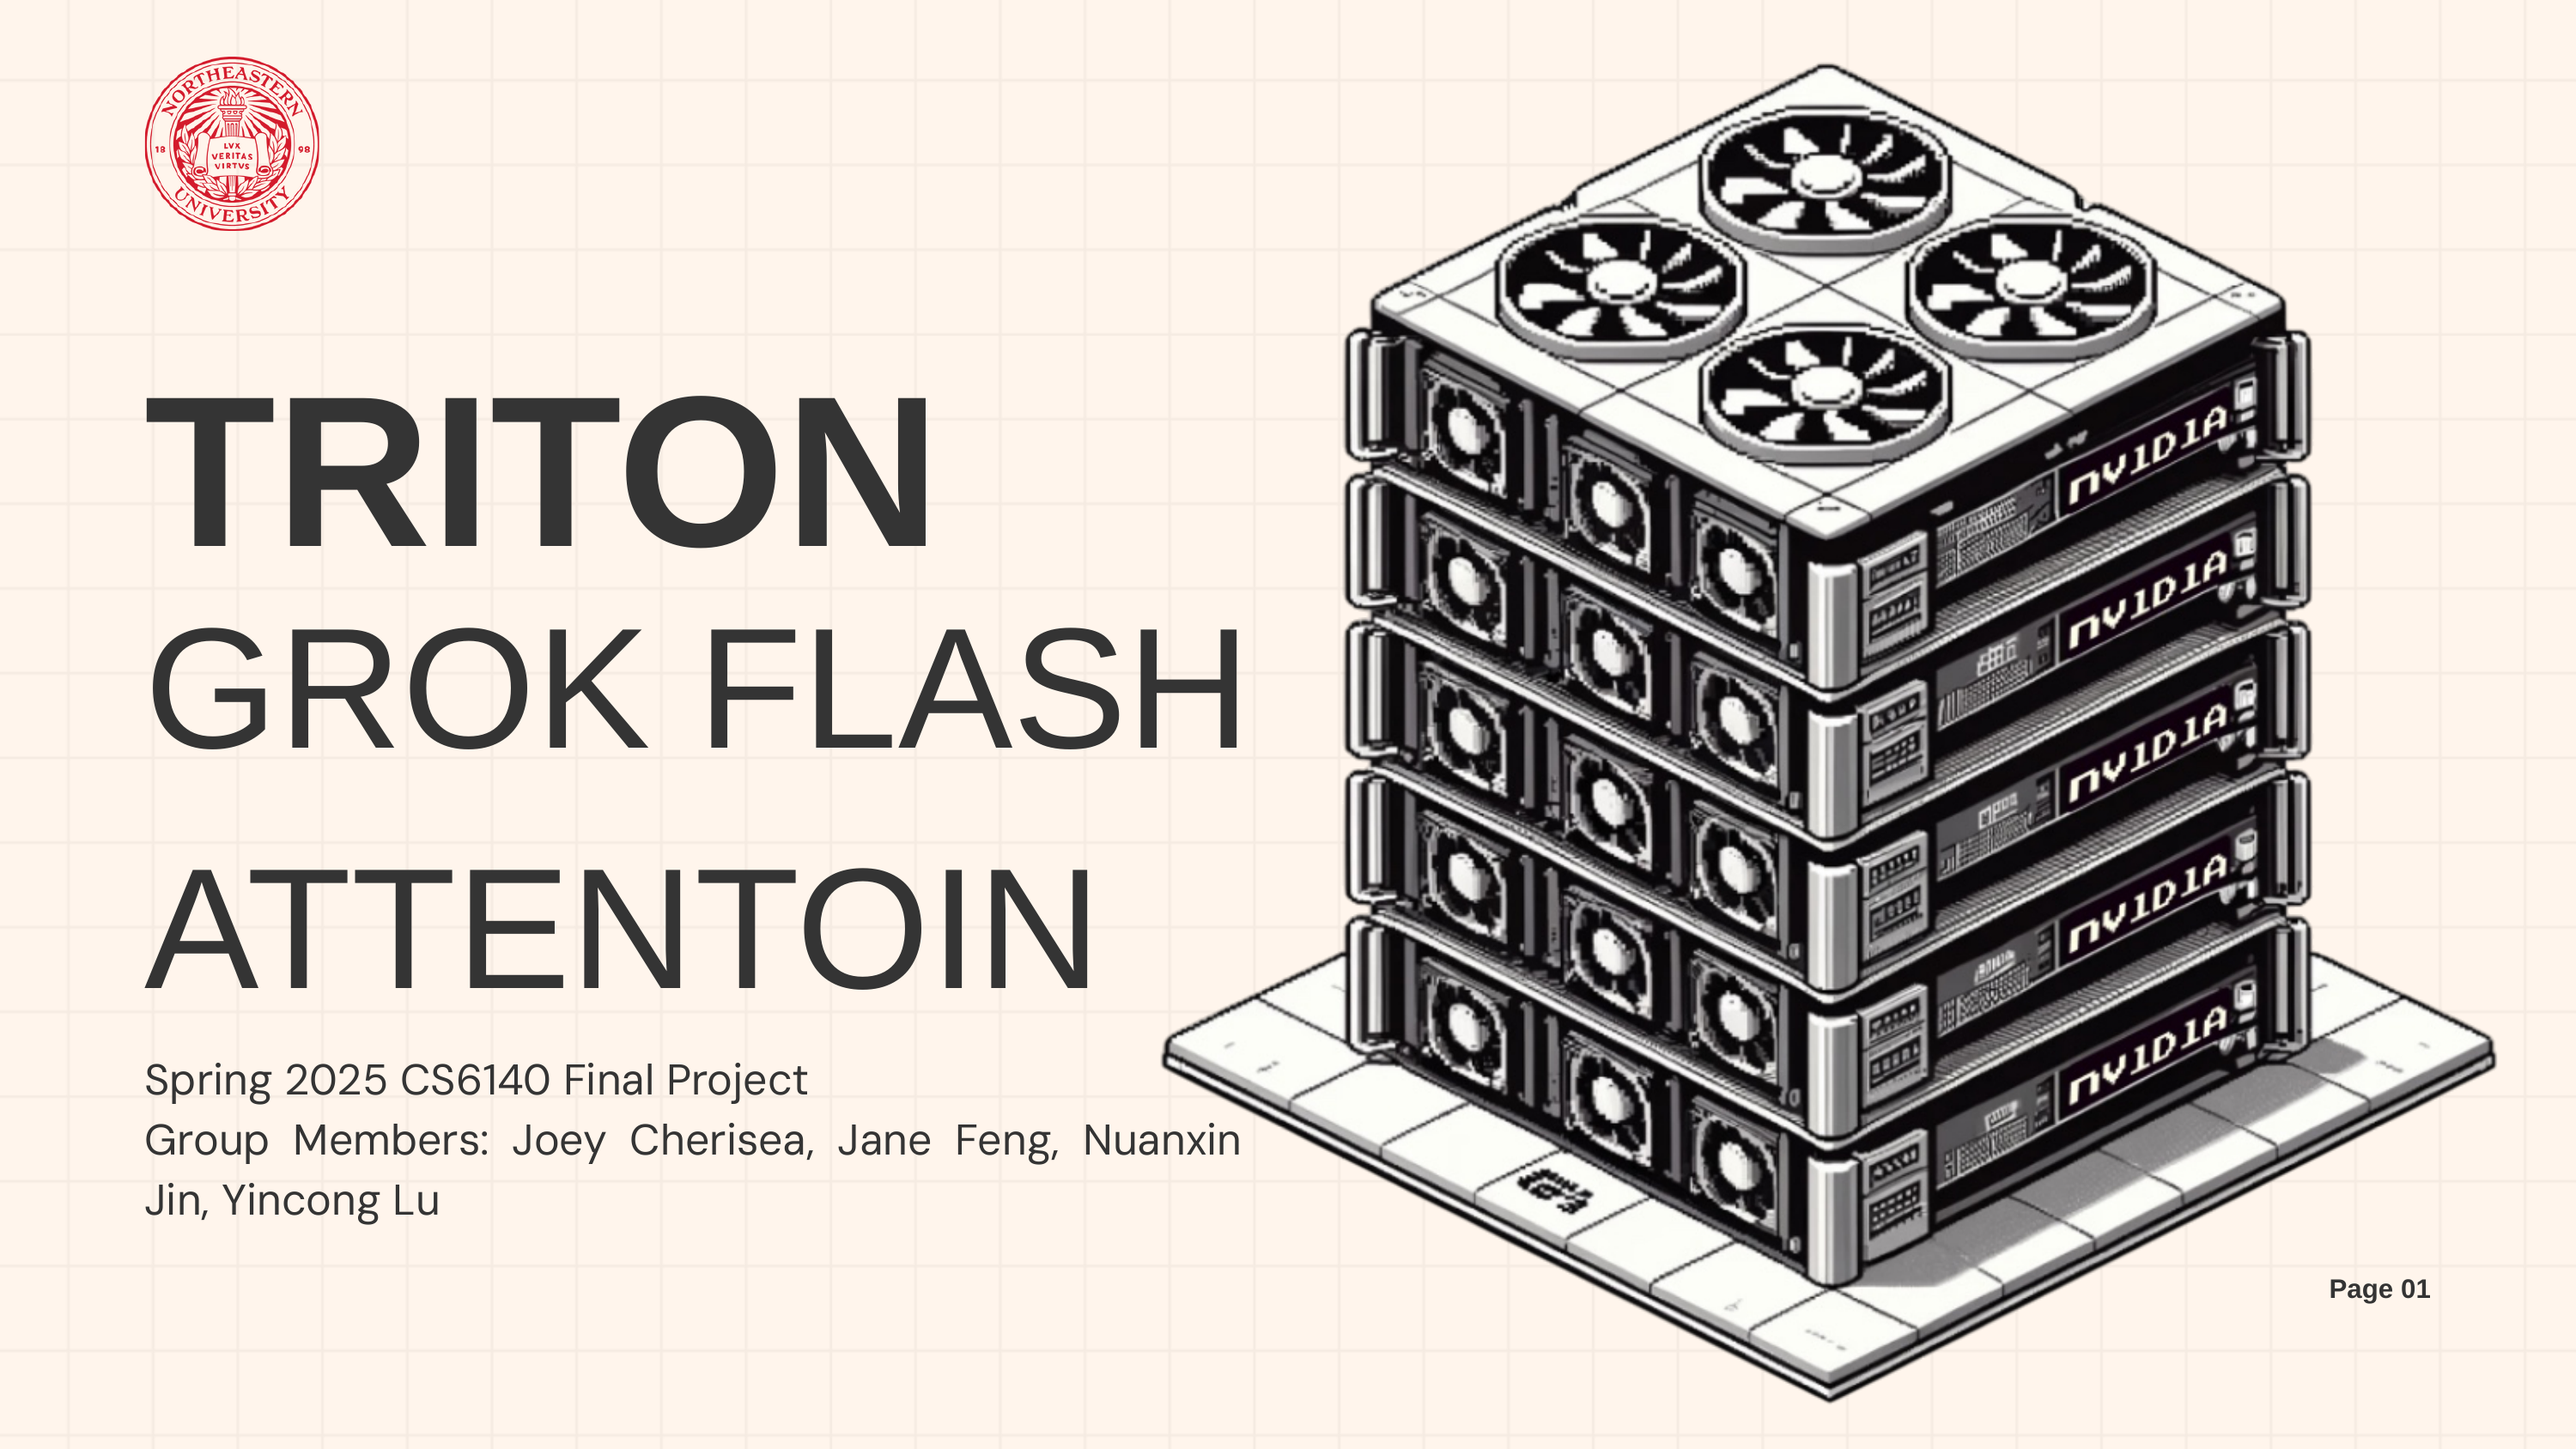

TRITON
GROK FLASH ATTENTOIN
Spring 2025 CS6140 Final Project
Group Members: Joey Cherisea, Jane Feng, Nuanxin Jin, Yincong Lu
Page 01